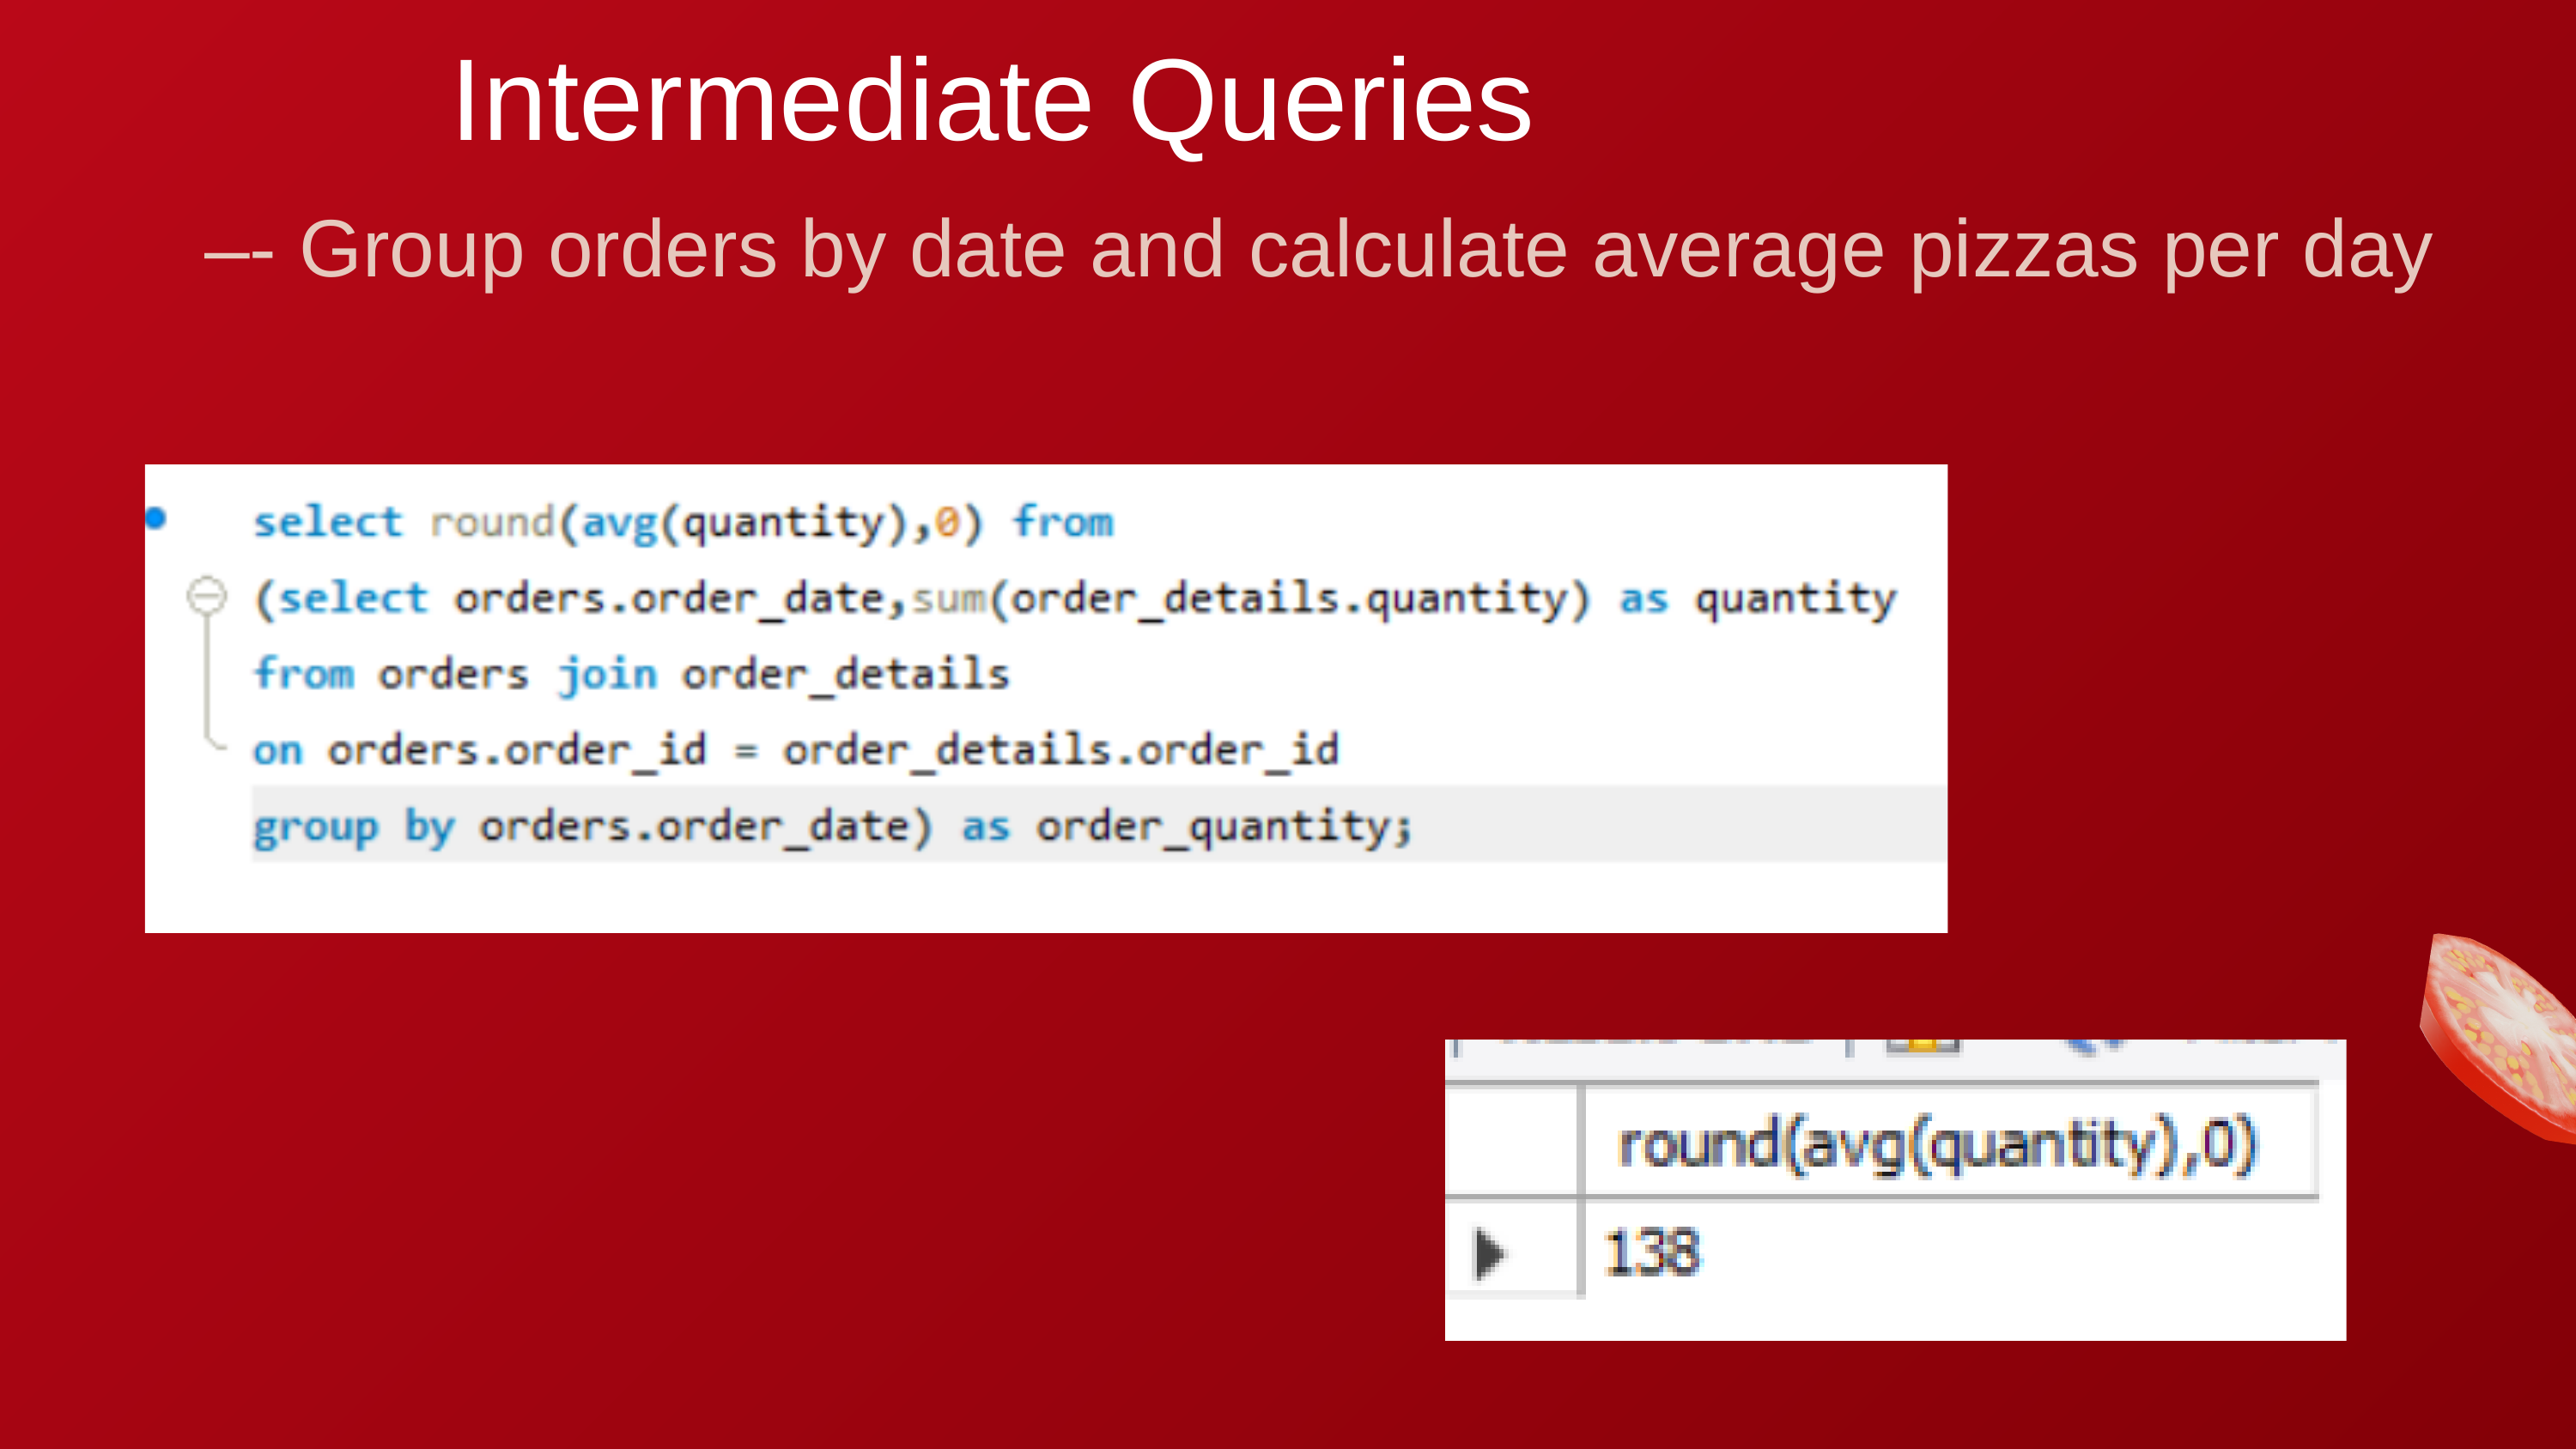

Intermediate Queries
–- Group orders by date and calculate average pizzas per day